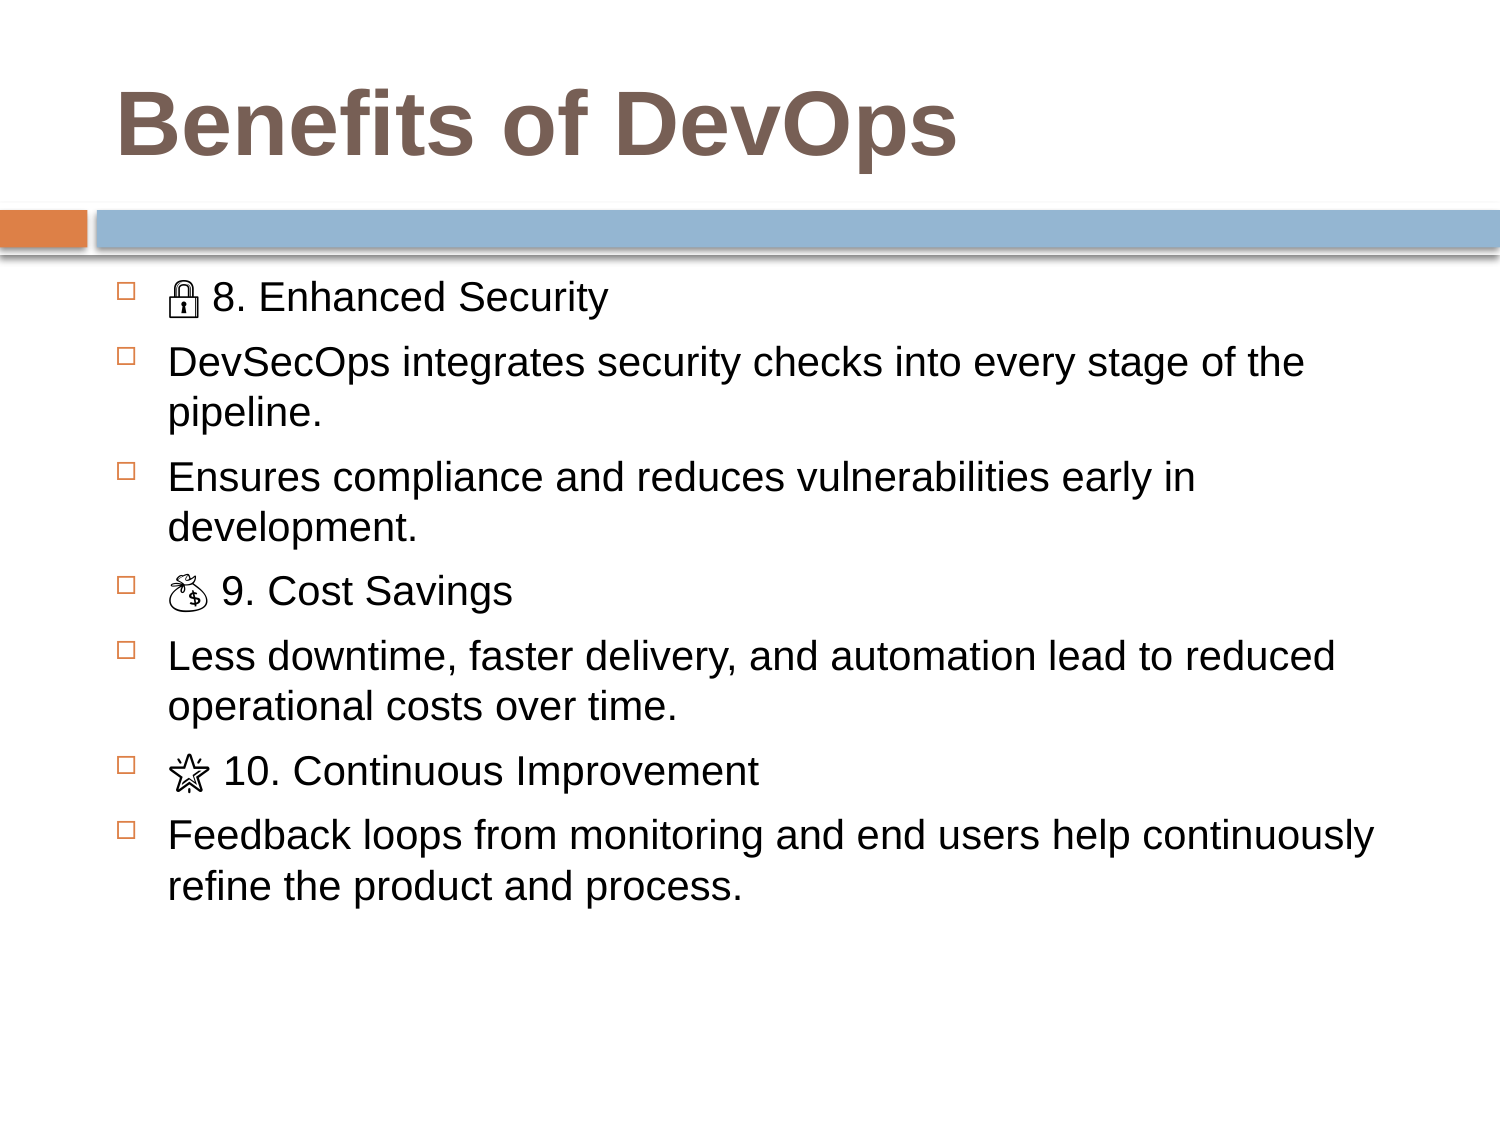

# Benefits of DevOps
🔒 8. Enhanced Security
DevSecOps integrates security checks into every stage of the pipeline.
Ensures compliance and reduces vulnerabilities early in development.
💰 9. Cost Savings
Less downtime, faster delivery, and automation lead to reduced operational costs over time.
🌟 10. Continuous Improvement
Feedback loops from monitoring and end users help continuously refine the product and process.